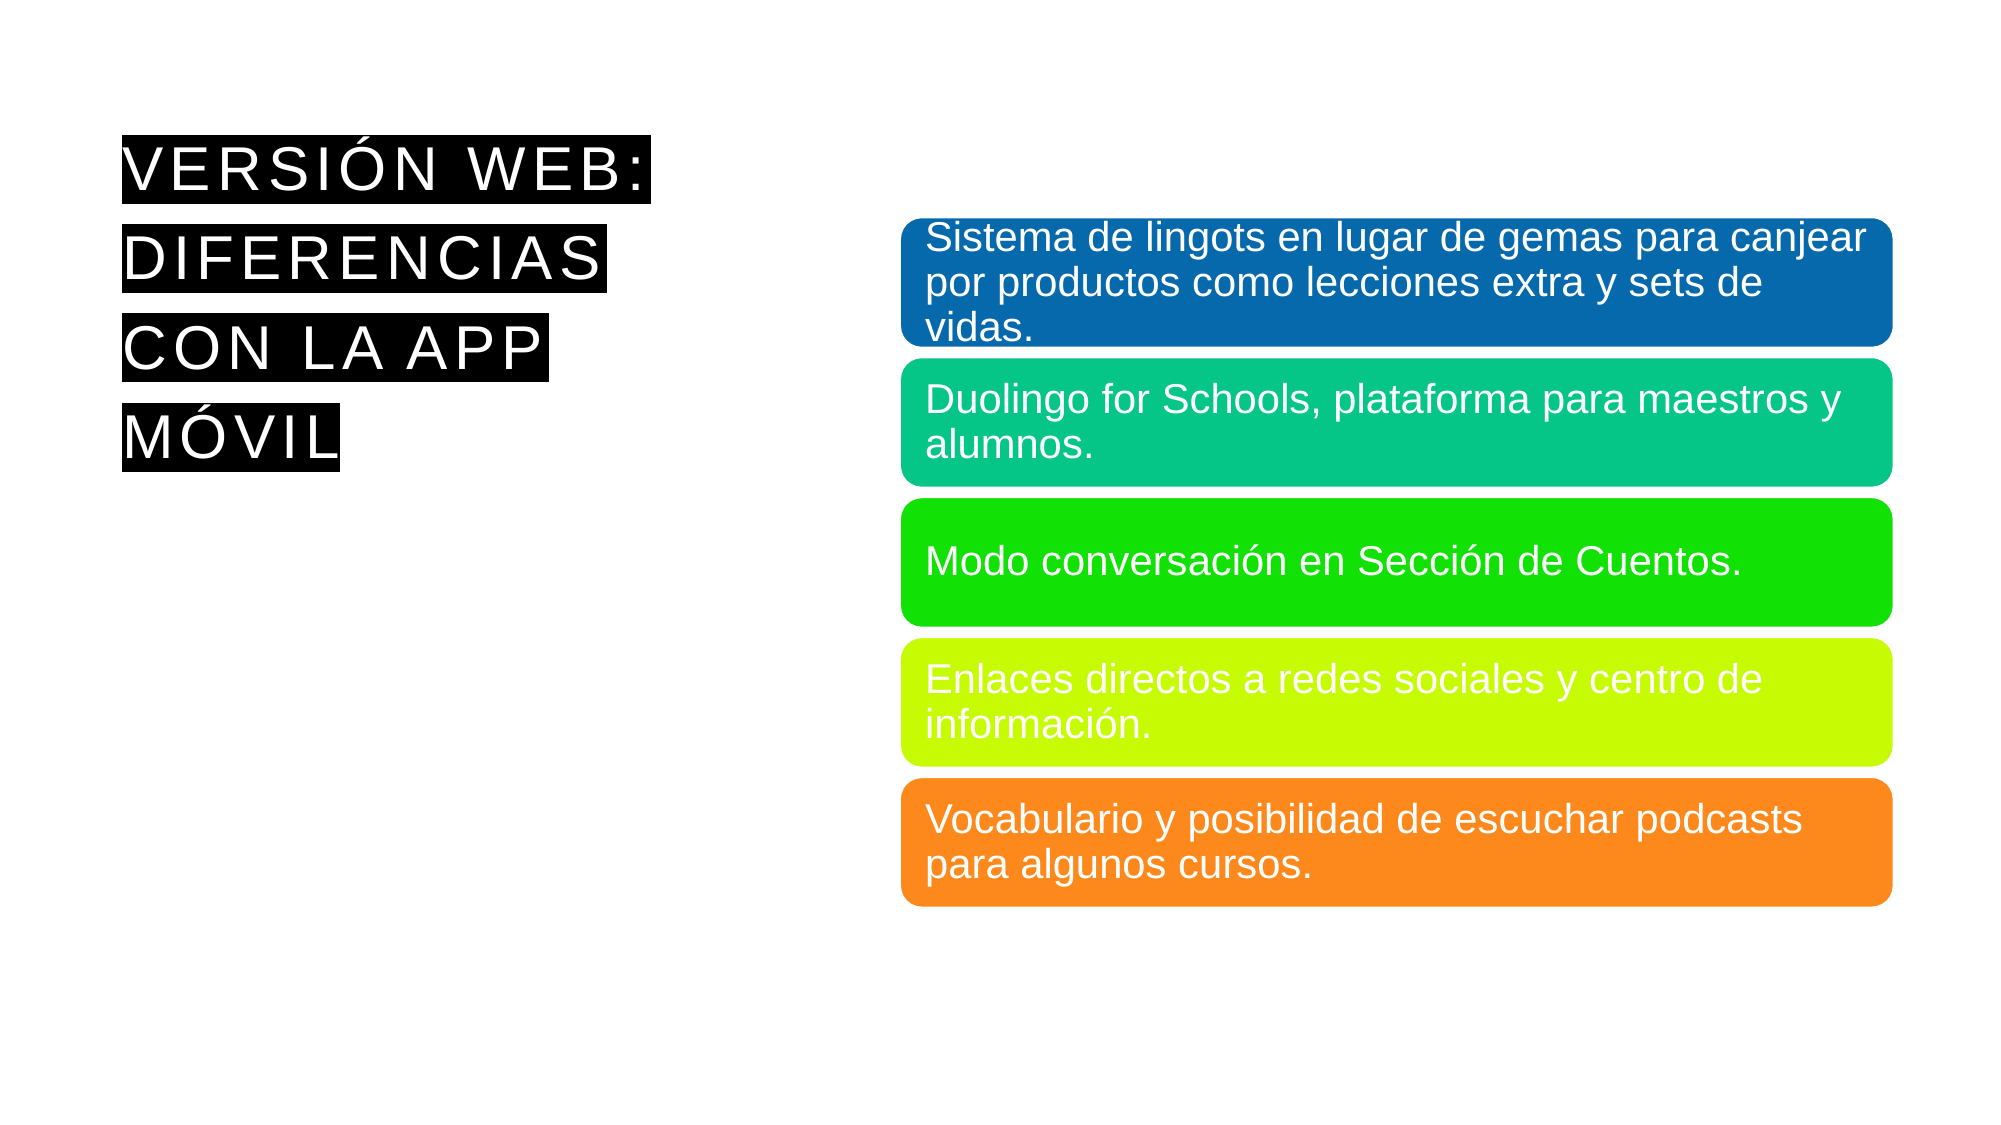

# Versión web: diferencias con la app móvil
Sistema de lingots en lugar de gemas para canjear por productos como lecciones extra y sets de vidas.
Duolingo for Schools, plataforma para maestros y alumnos.
Modo conversación en Sección de Cuentos.
Enlaces directos a redes sociales y centro de información.
Vocabulario y posibilidad de escuchar podcasts para algunos cursos.